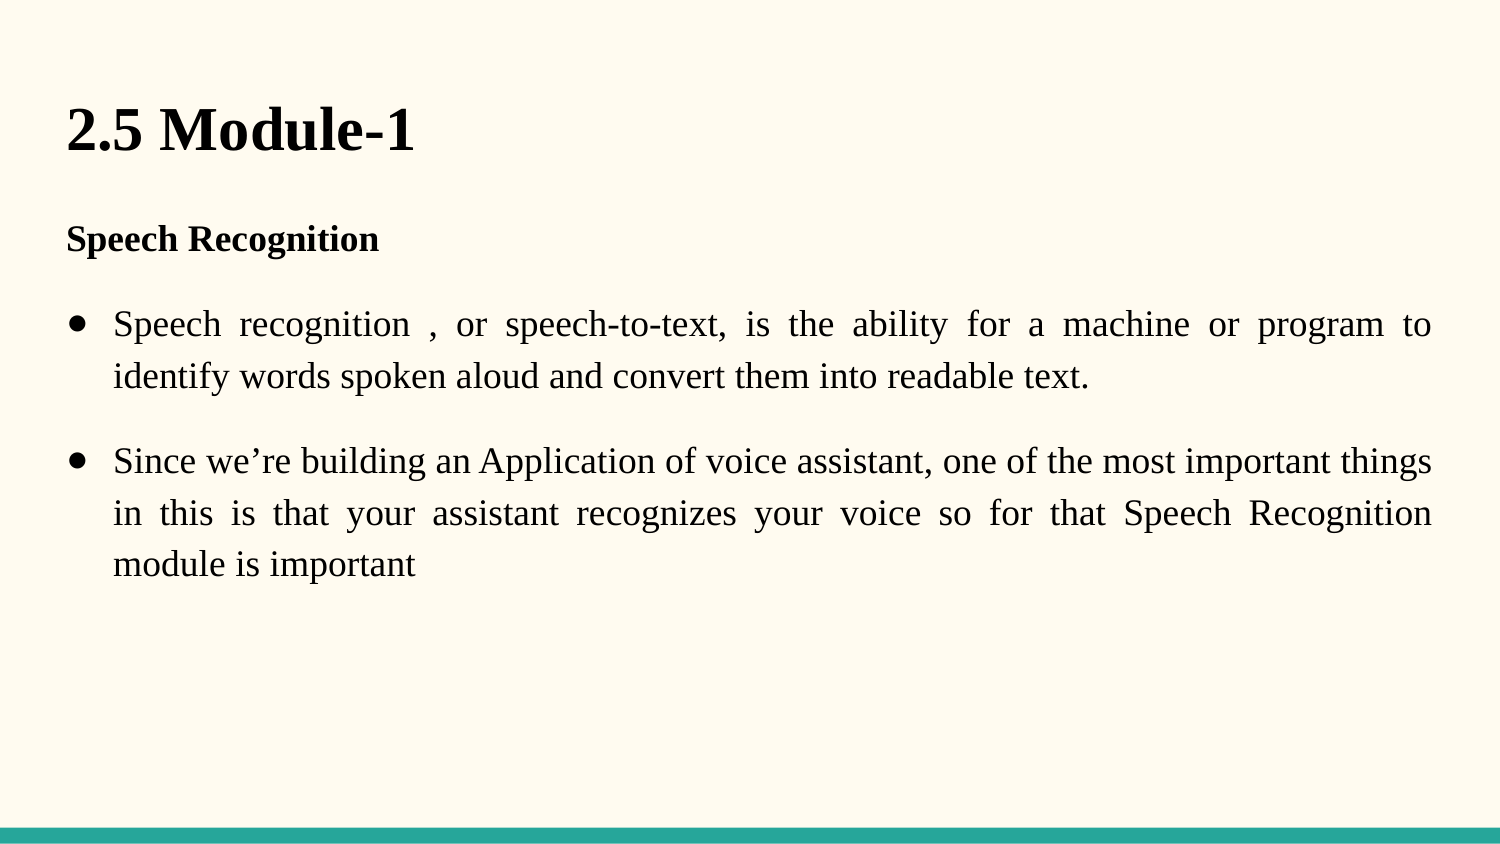

# 2.5 Module-1
Speech Recognition
Speech recognition , or speech-to-text, is the ability for a machine or program to identify words spoken aloud and convert them into readable text.
Since we’re building an Application of voice assistant, one of the most important things in this is that your assistant recognizes your voice so for that Speech Recognition module is important